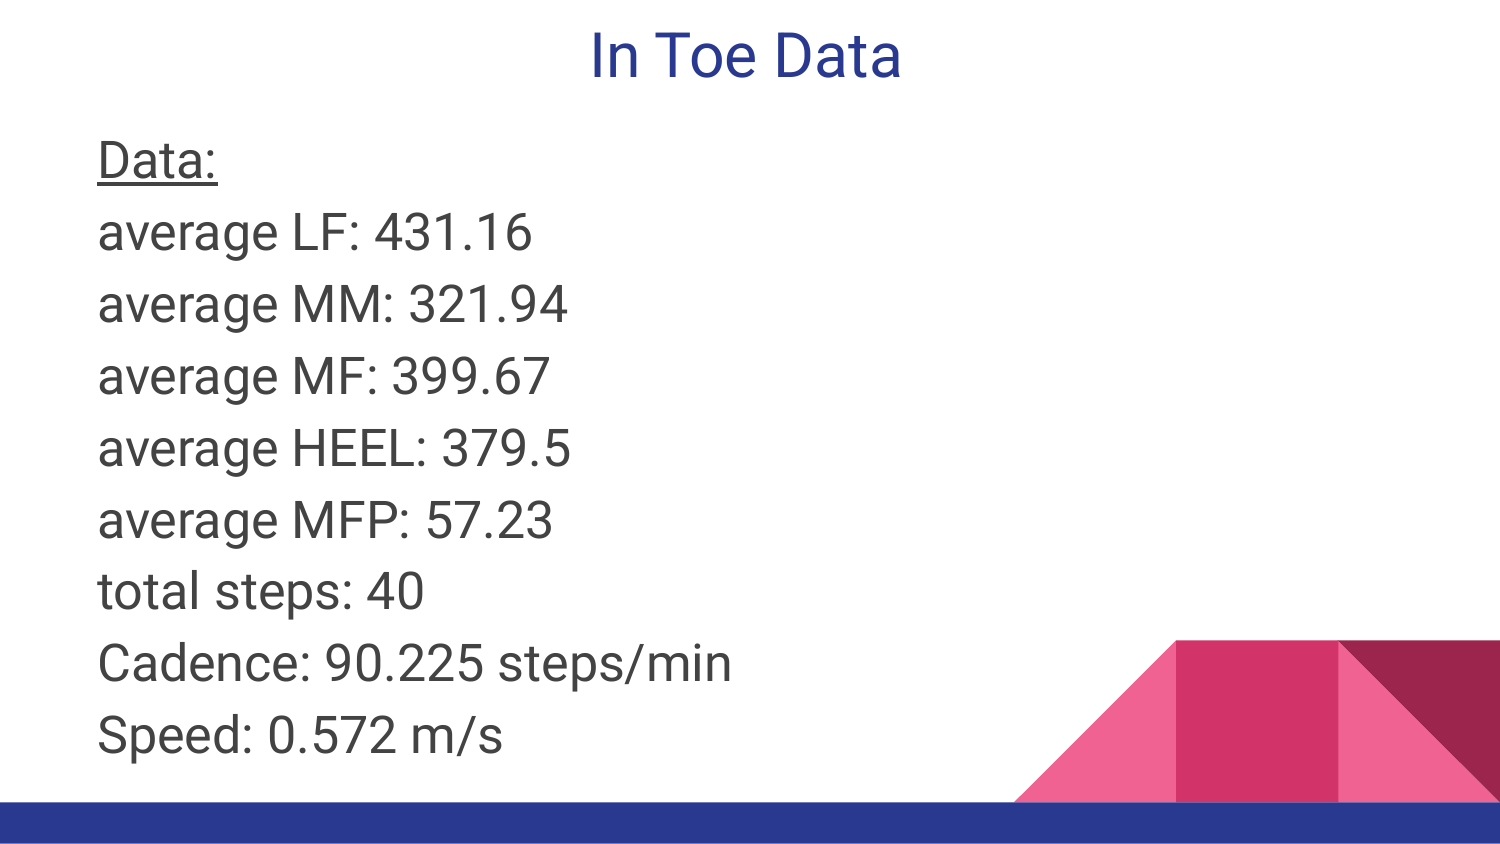

# In Toe Data
Data:
average LF: 431.16
average MM: 321.94
average MF: 399.67
average HEEL: 379.5
average MFP: 57.23
total steps: 40
Cadence: 90.225 steps/min
Speed: 0.572 m/s